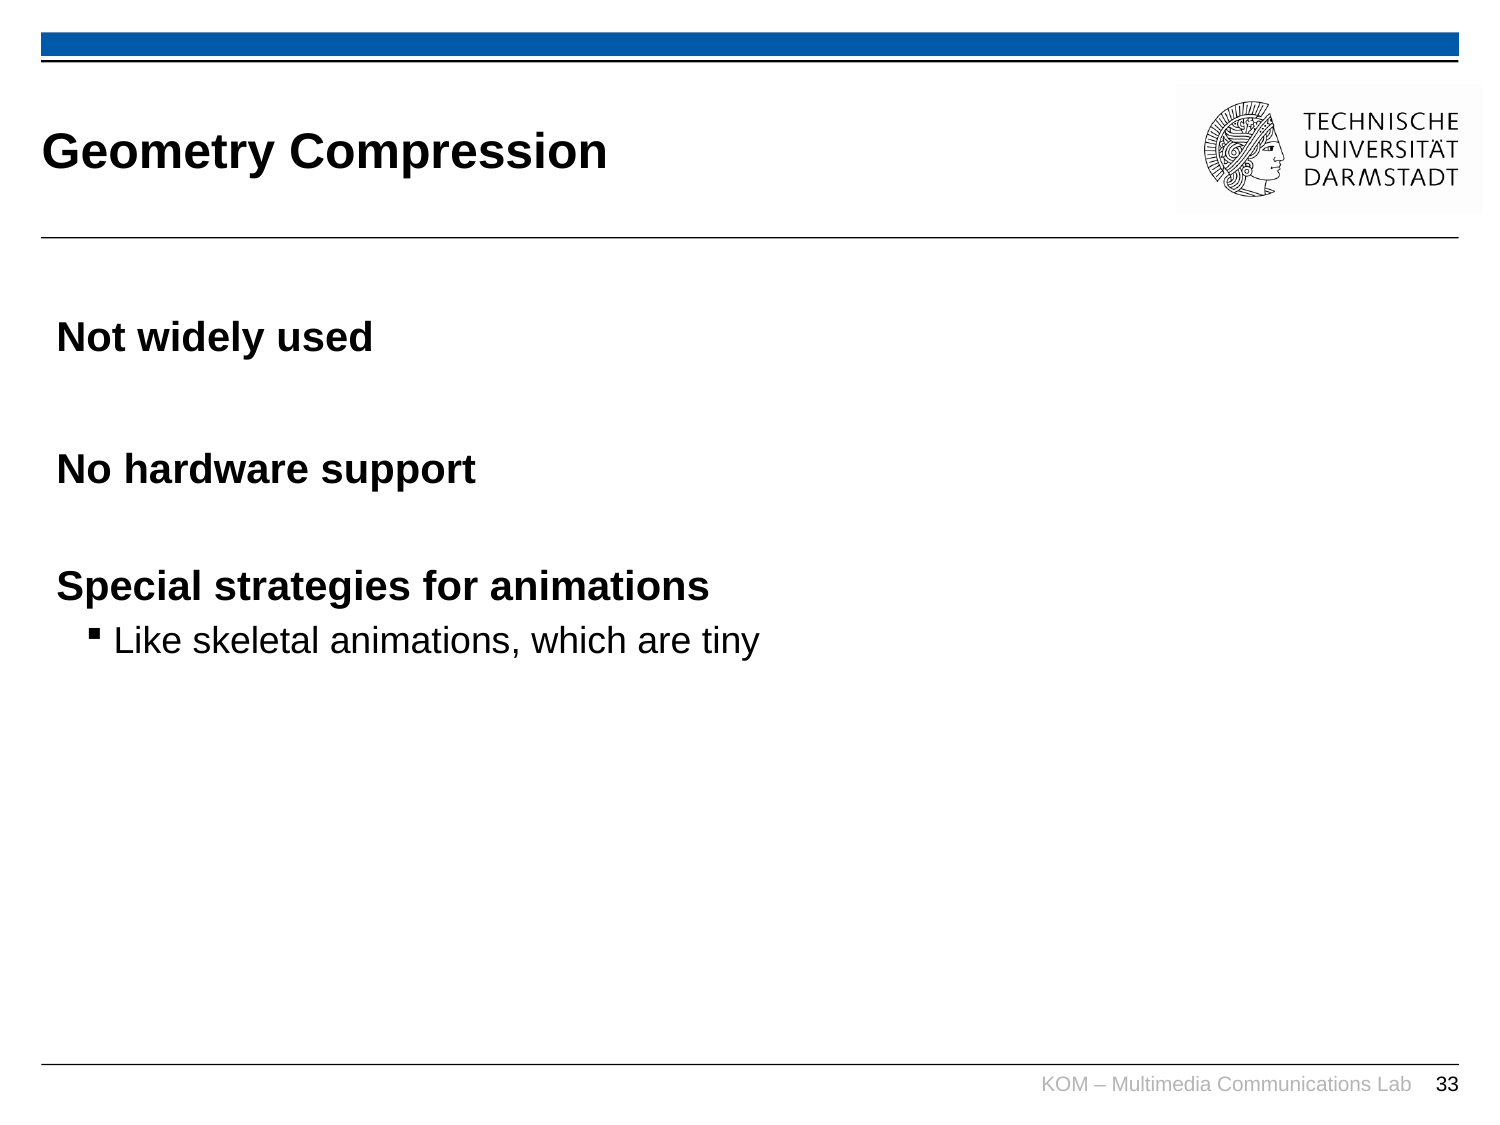

# Geometry Compression

Not widely used

No hardware support

Special strategies for animations
Like skeletal animations, which are tiny